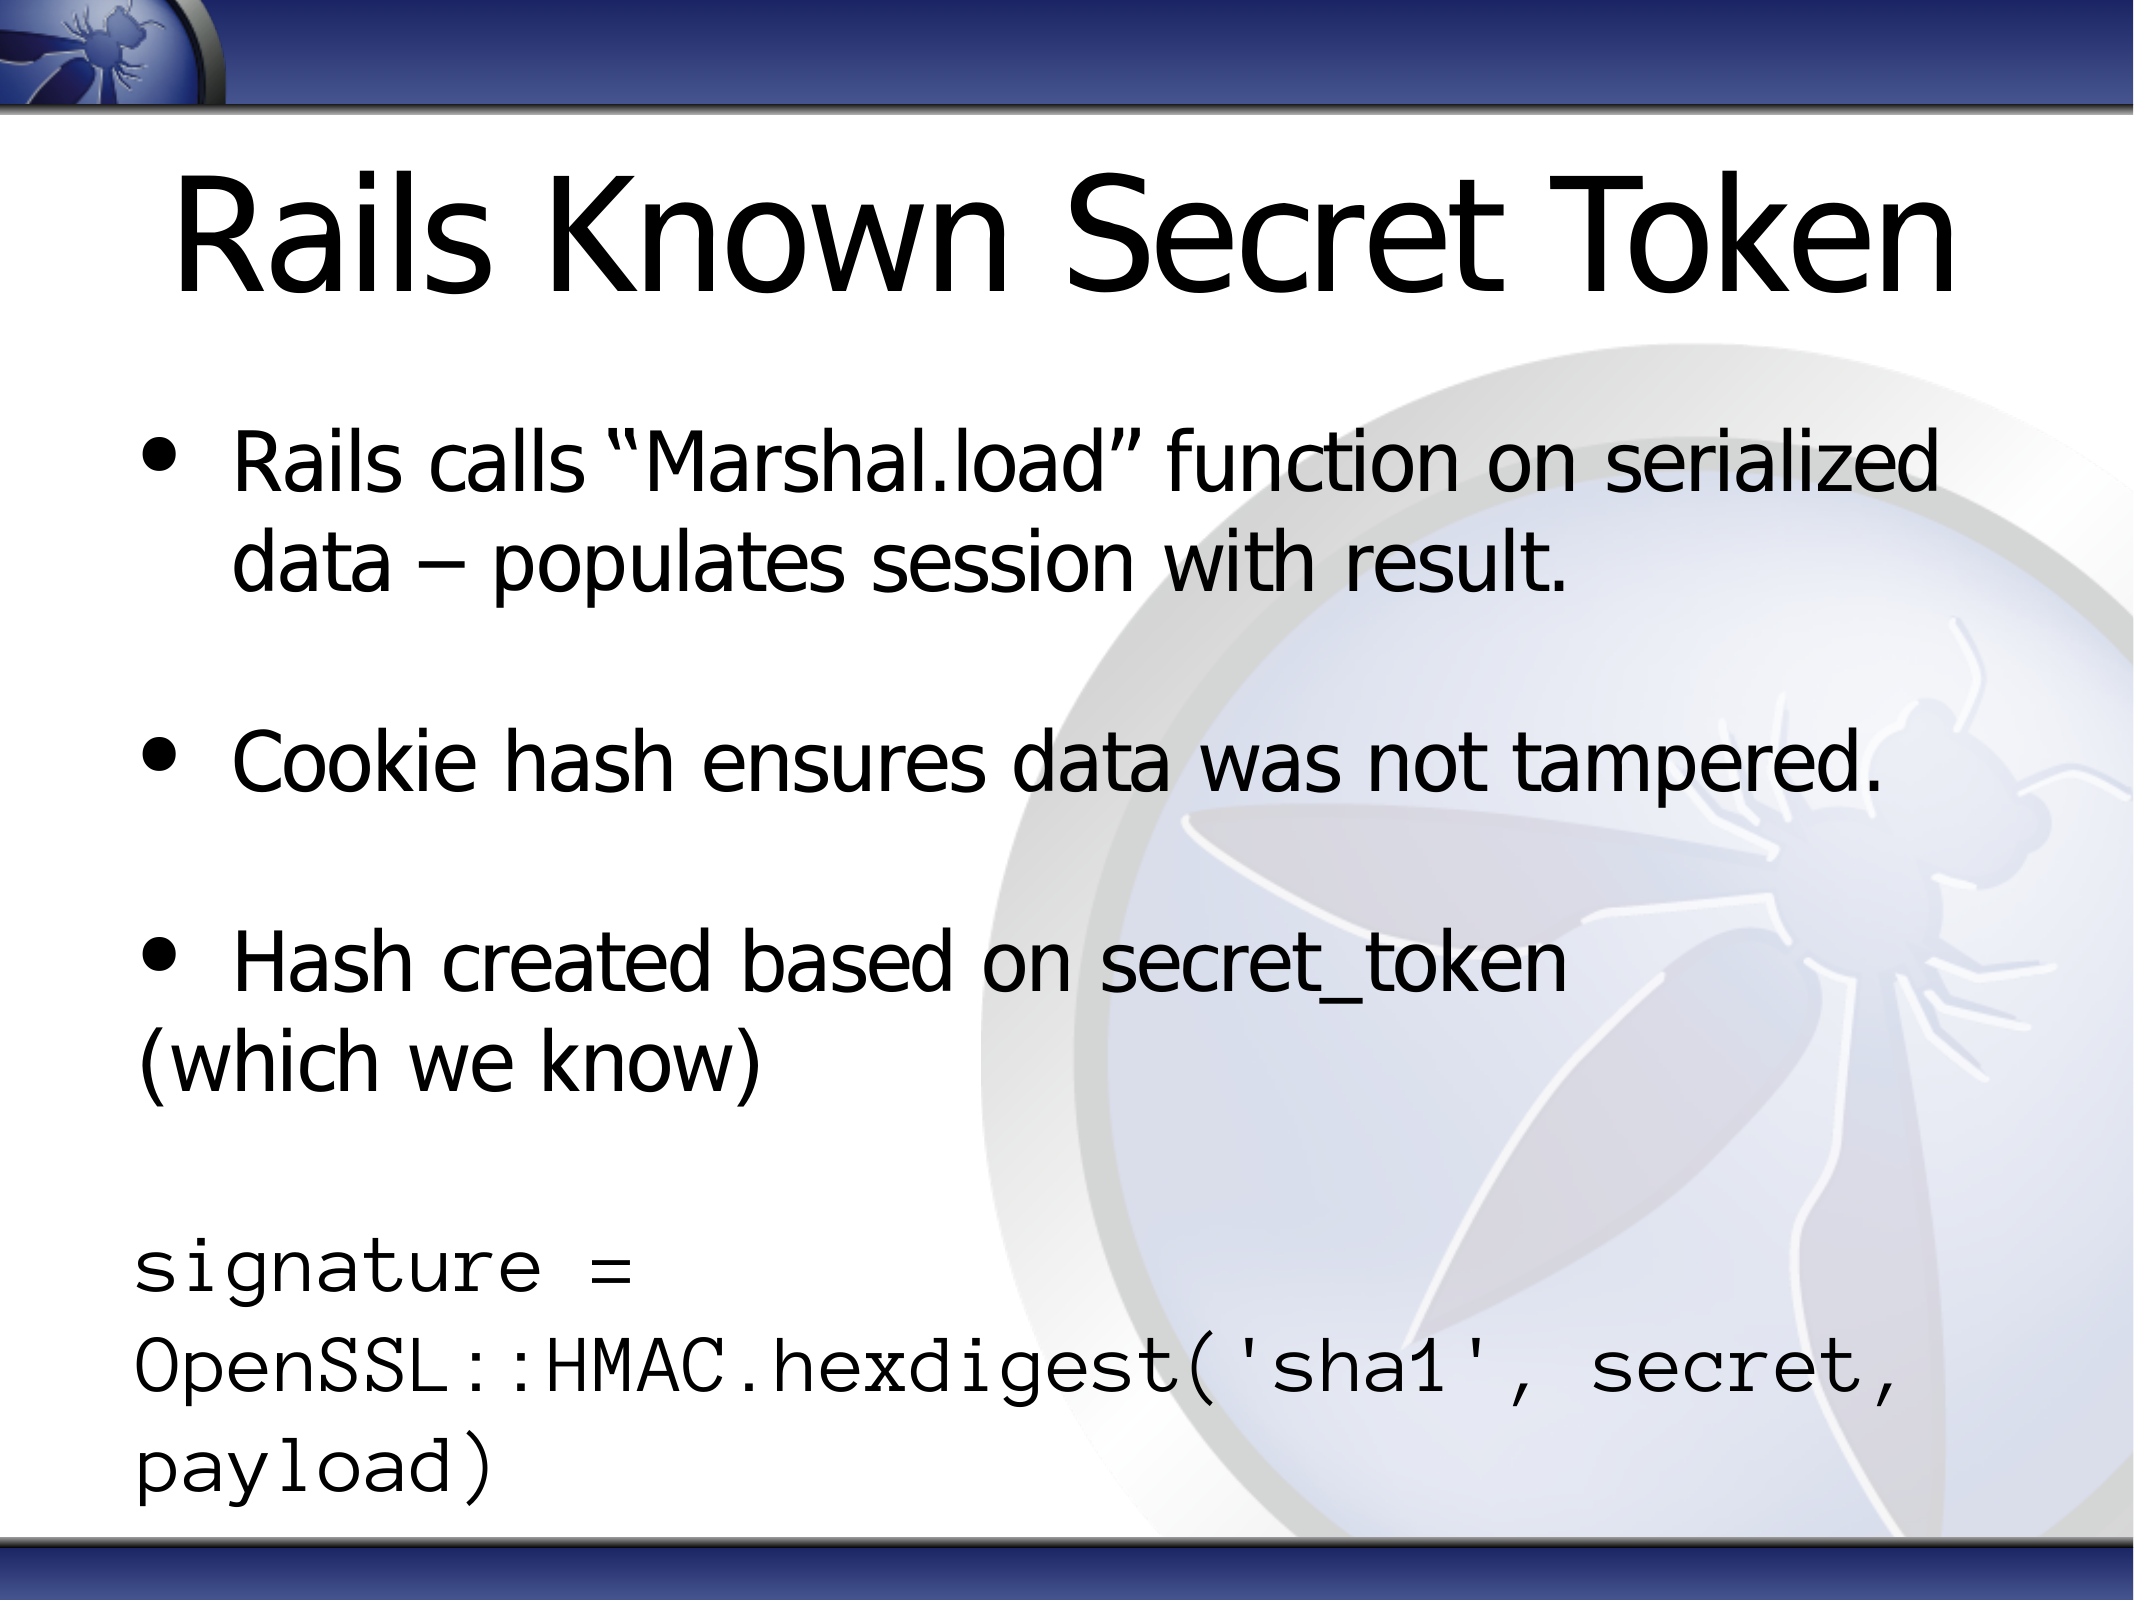

# Rails Known Secret Token
Rails calls “Marshal.load” function on serialized data – populates session with result.

Cookie hash ensures data was not tampered.

Hash created based on secret_token
	(which we know)

signature = OpenSSL::HMAC.hexdigest('sha1', secret, payload)